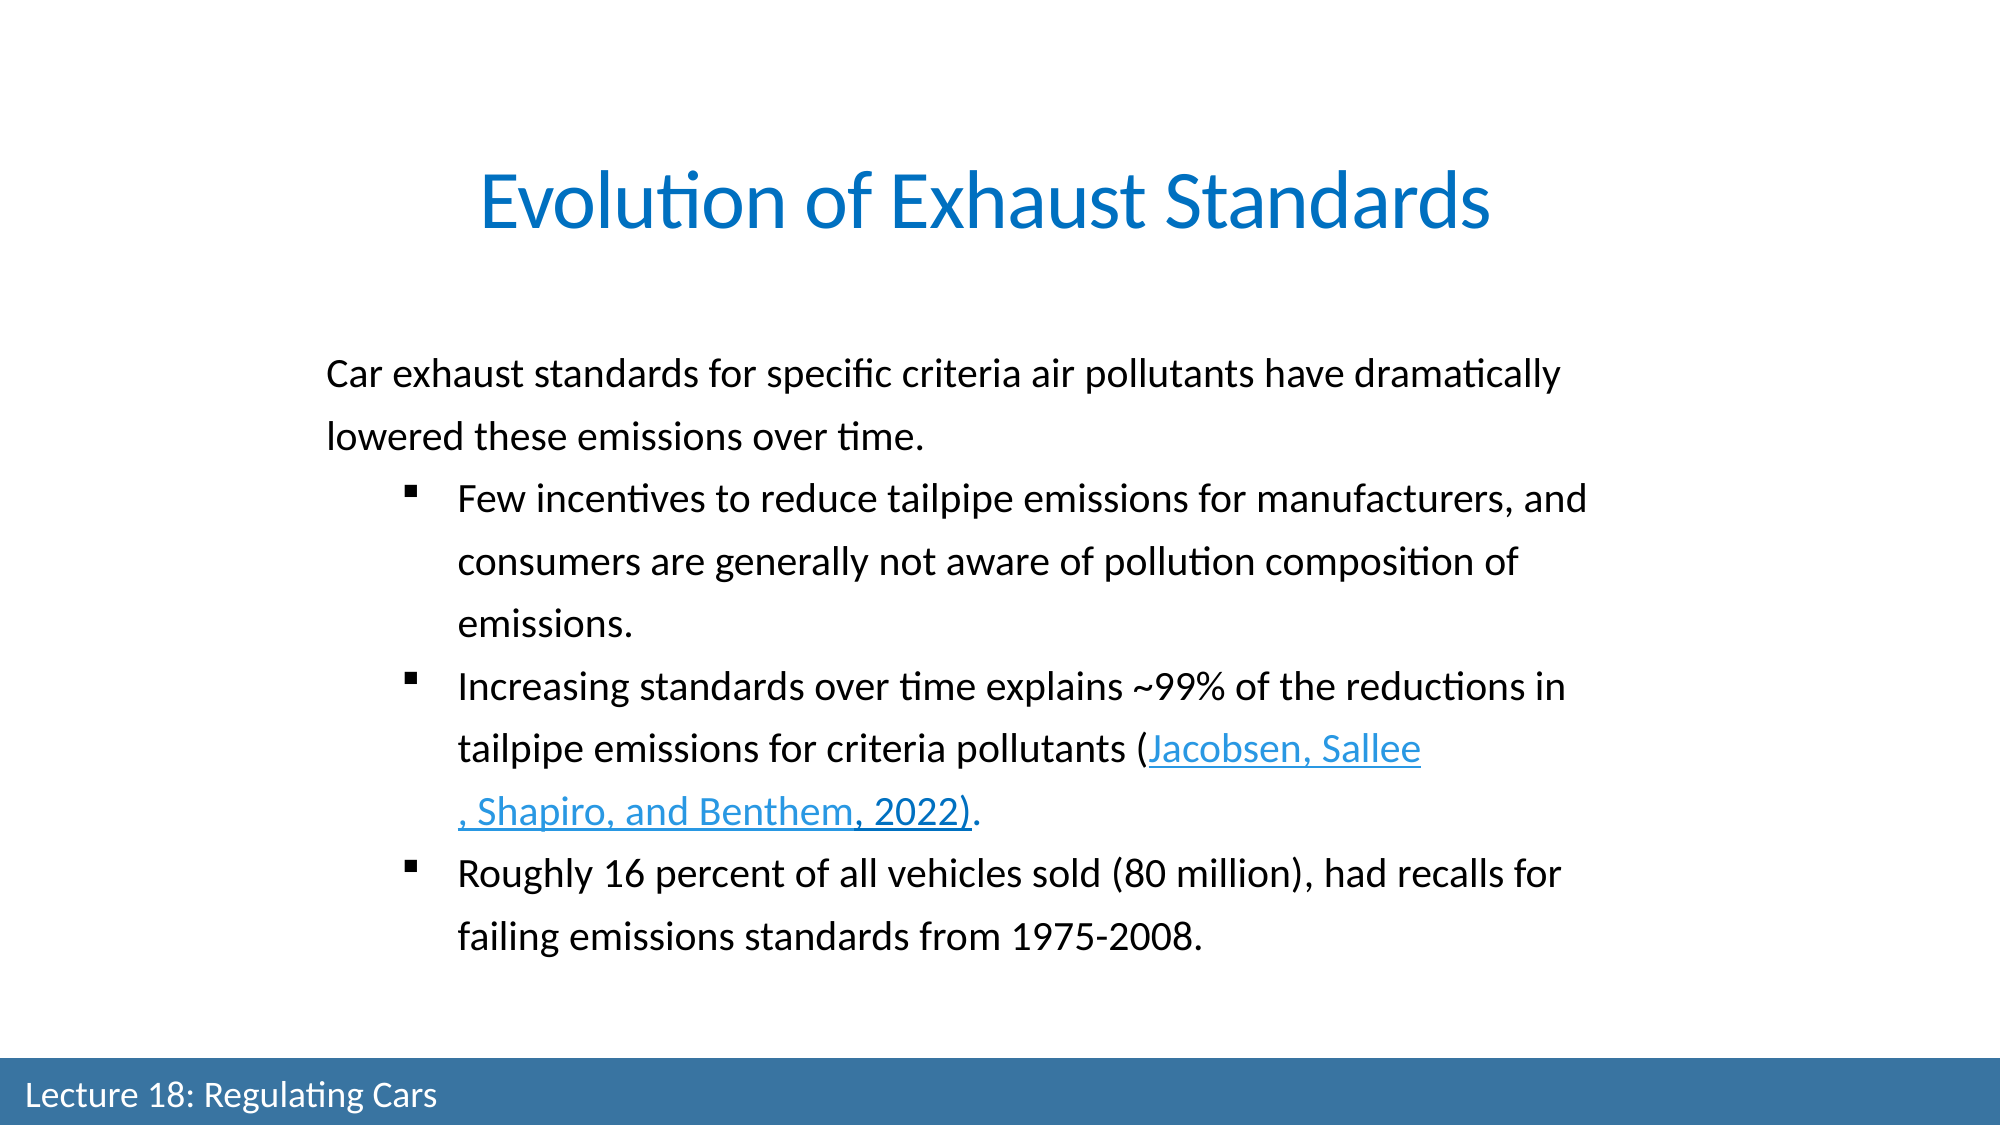

Evolution of Exhaust Standards
Car exhaust standards for specific criteria air pollutants have dramatically lowered these emissions over time.
Few incentives to reduce tailpipe emissions for manufacturers, and consumers are generally not aware of pollution composition of emissions.
Increasing standards over time explains ~99% of the reductions in tailpipe emissions for criteria pollutants (Jacobsen, Sallee, Shapiro, and Benthem, 2022).
Roughly 16 percent of all vehicles sold (80 million), had recalls for failing emissions standards from 1975-2008.